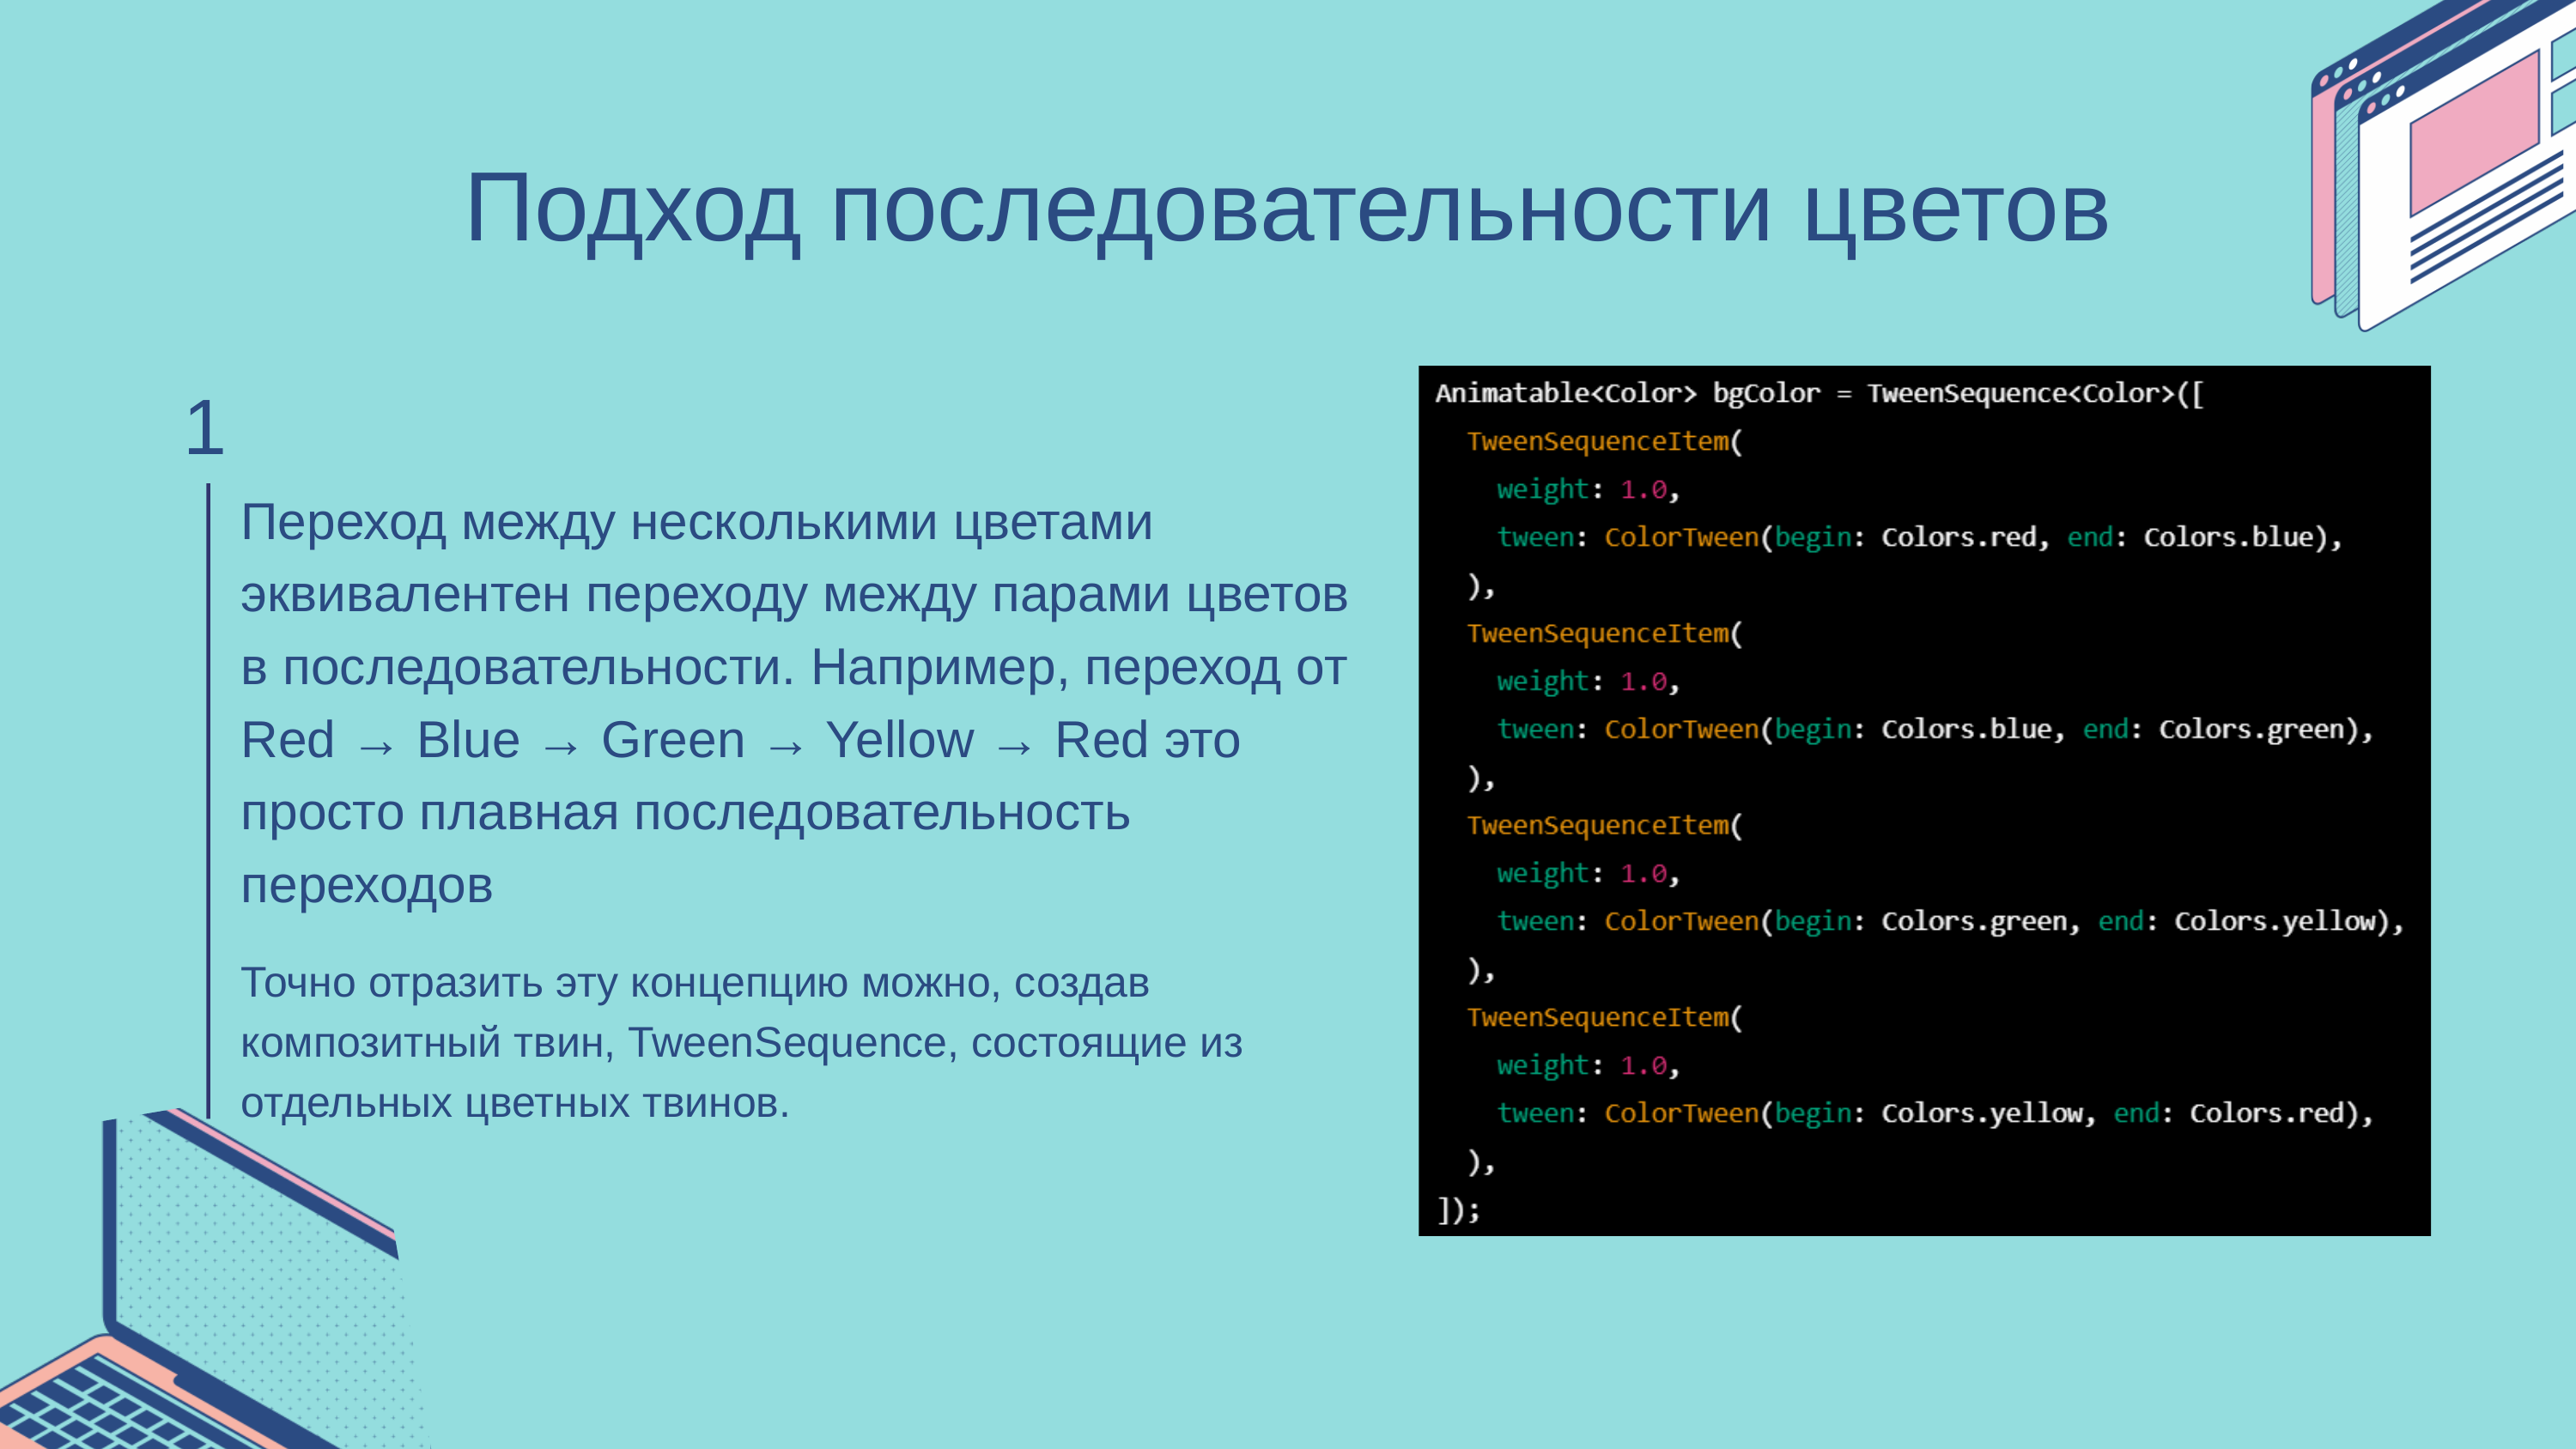

Подход последовательности цветов

1

Переход между несколькими цветами эквивалентен переходу между парами цветов в последовательности. Например, переход от Red → Blue → Green → Yellow → Red это просто плавная последовательность переходов
Точно отразить эту концепцию можно, создав композитный твин, TweenSequence, состоящие из отдельных цветных твинов.